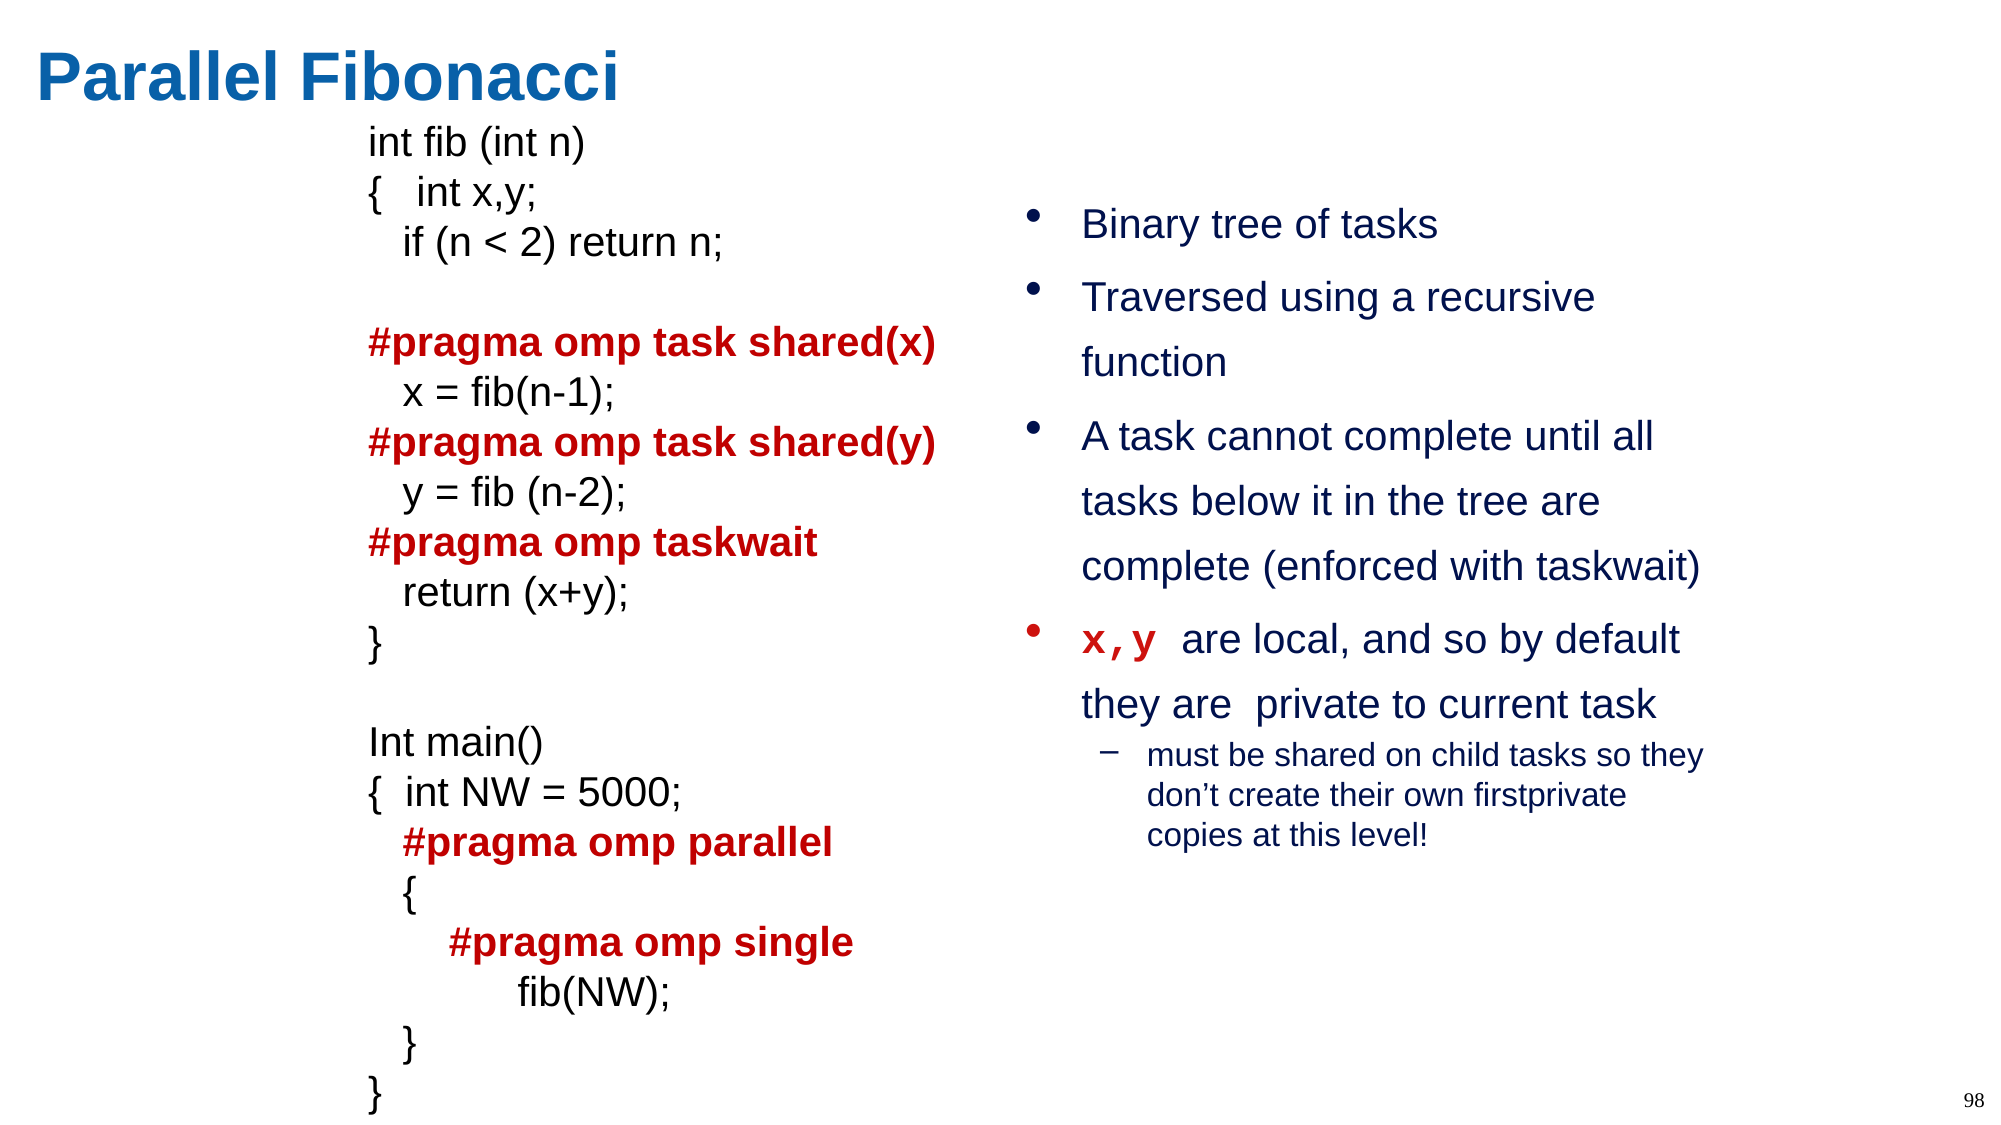

# Parallel Fibonacci
int fib (int n)
{   int x,y;
   if (n < 2) return n;

#pragma omp task shared(x)
   x = fib(n-1);
#pragma omp task shared(y)
   y = fib (n-2);
#pragma omp taskwait
   return (x+y);
}

Int main()
{  int NW = 5000;
   #pragma omp parallel
   {
       #pragma omp single
             fib(NW);
   }
}
Binary tree of tasks
Traversed using a recursive function
A task cannot complete until all tasks below it in the tree are complete (enforced with taskwait)
x,y are local, and so by default they are  private to current task
must be shared on child tasks so they don’t create their own firstprivate copies at this level!
98
98